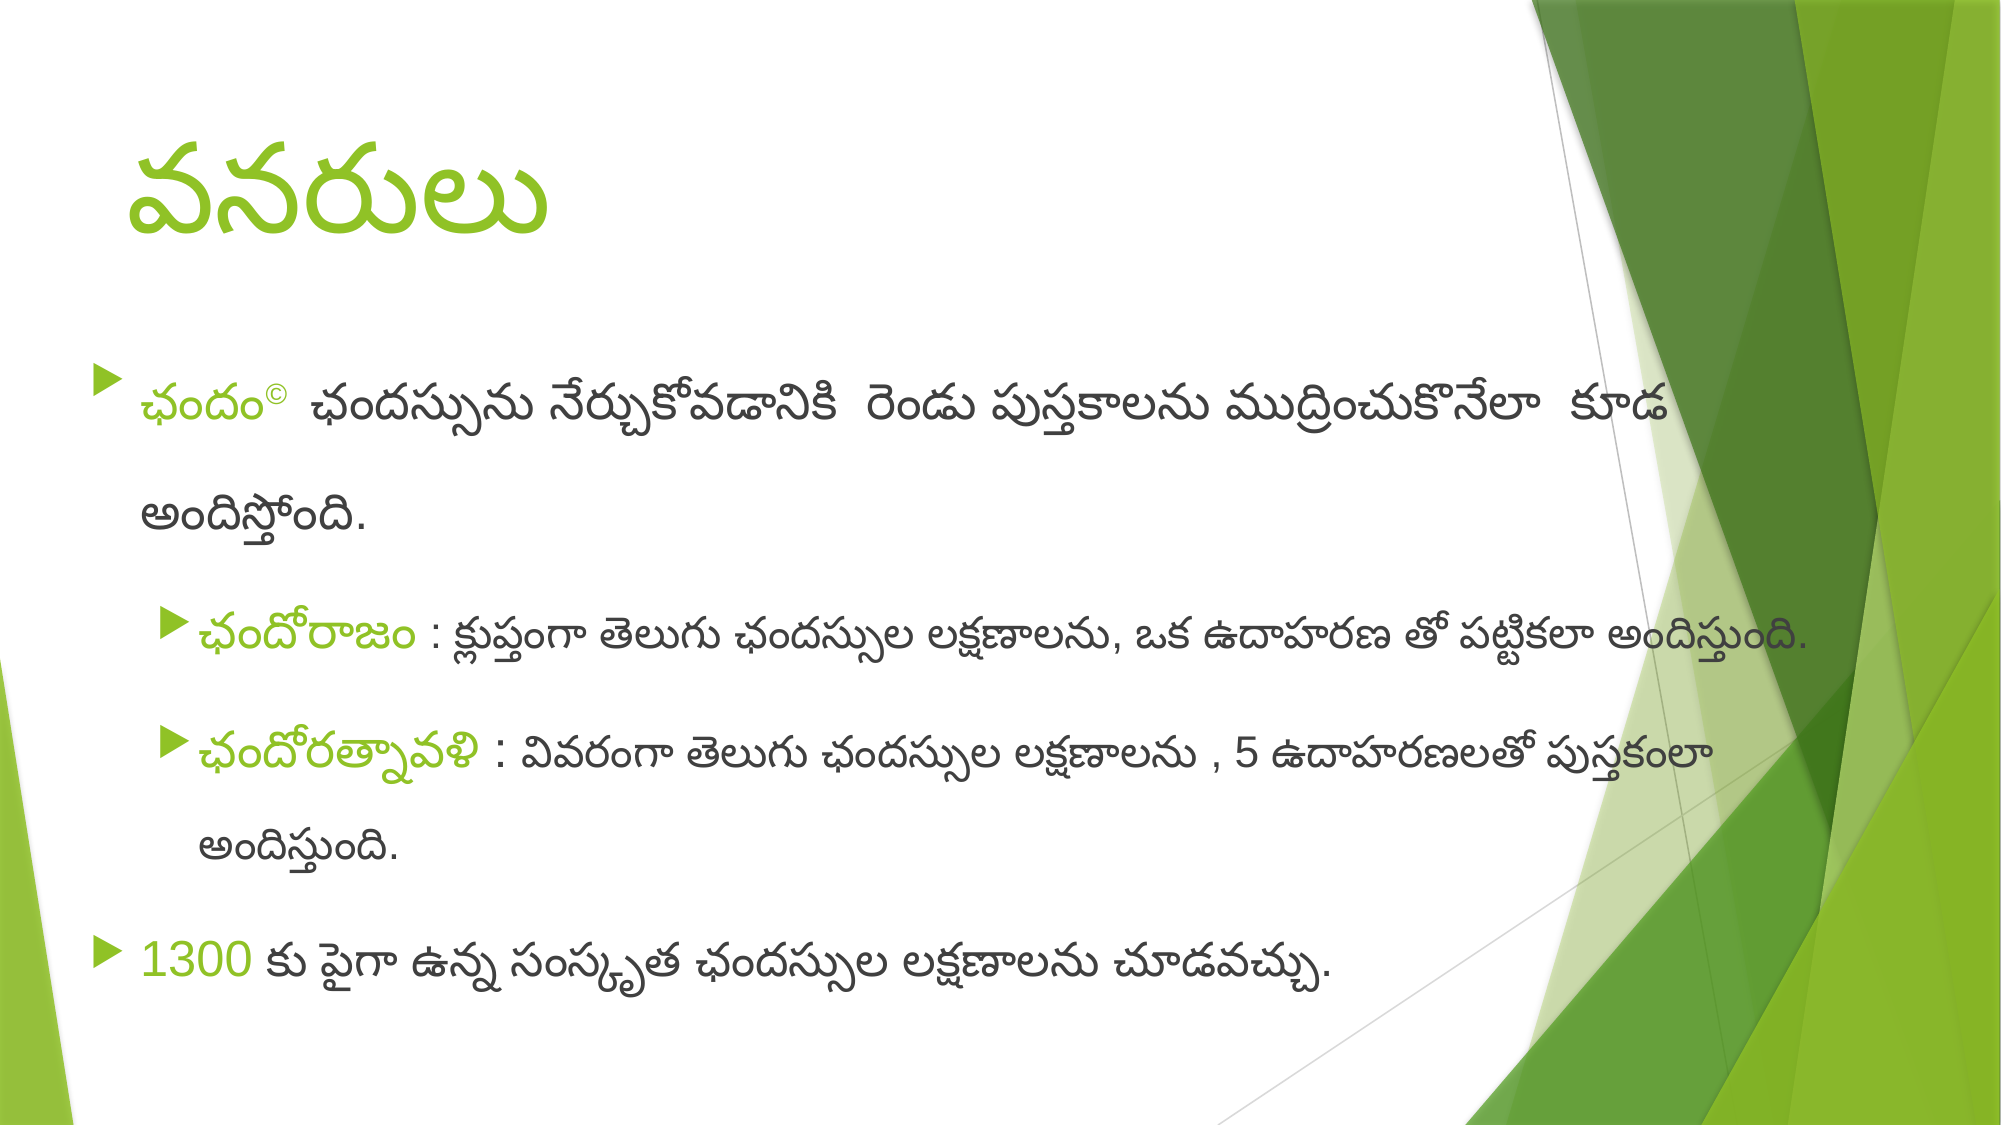

# వనరులు
ఛందం© ఛందస్సును నేర్చుకోవడానికి  రెండు పుస్తకాలను ముద్రించుకొనేలా  కూడ అందిస్తోంది.
ఛందోరాజం : క్లుప్తంగా తెలుగు ఛందస్సుల లక్షణాలను, ఒక ఉదాహరణ తో పట్టికలా అందిస్తుంది.
ఛందోరత్నావళి : వివరంగా తెలుగు ఛందస్సుల లక్షణాలను , 5 ఉదాహరణలతో పుస్తకంలా అందిస్తుంది.
1300 కు పైగా ఉన్న సంస్కృత ఛందస్సుల లక్షణాలను చూడవచ్చు.